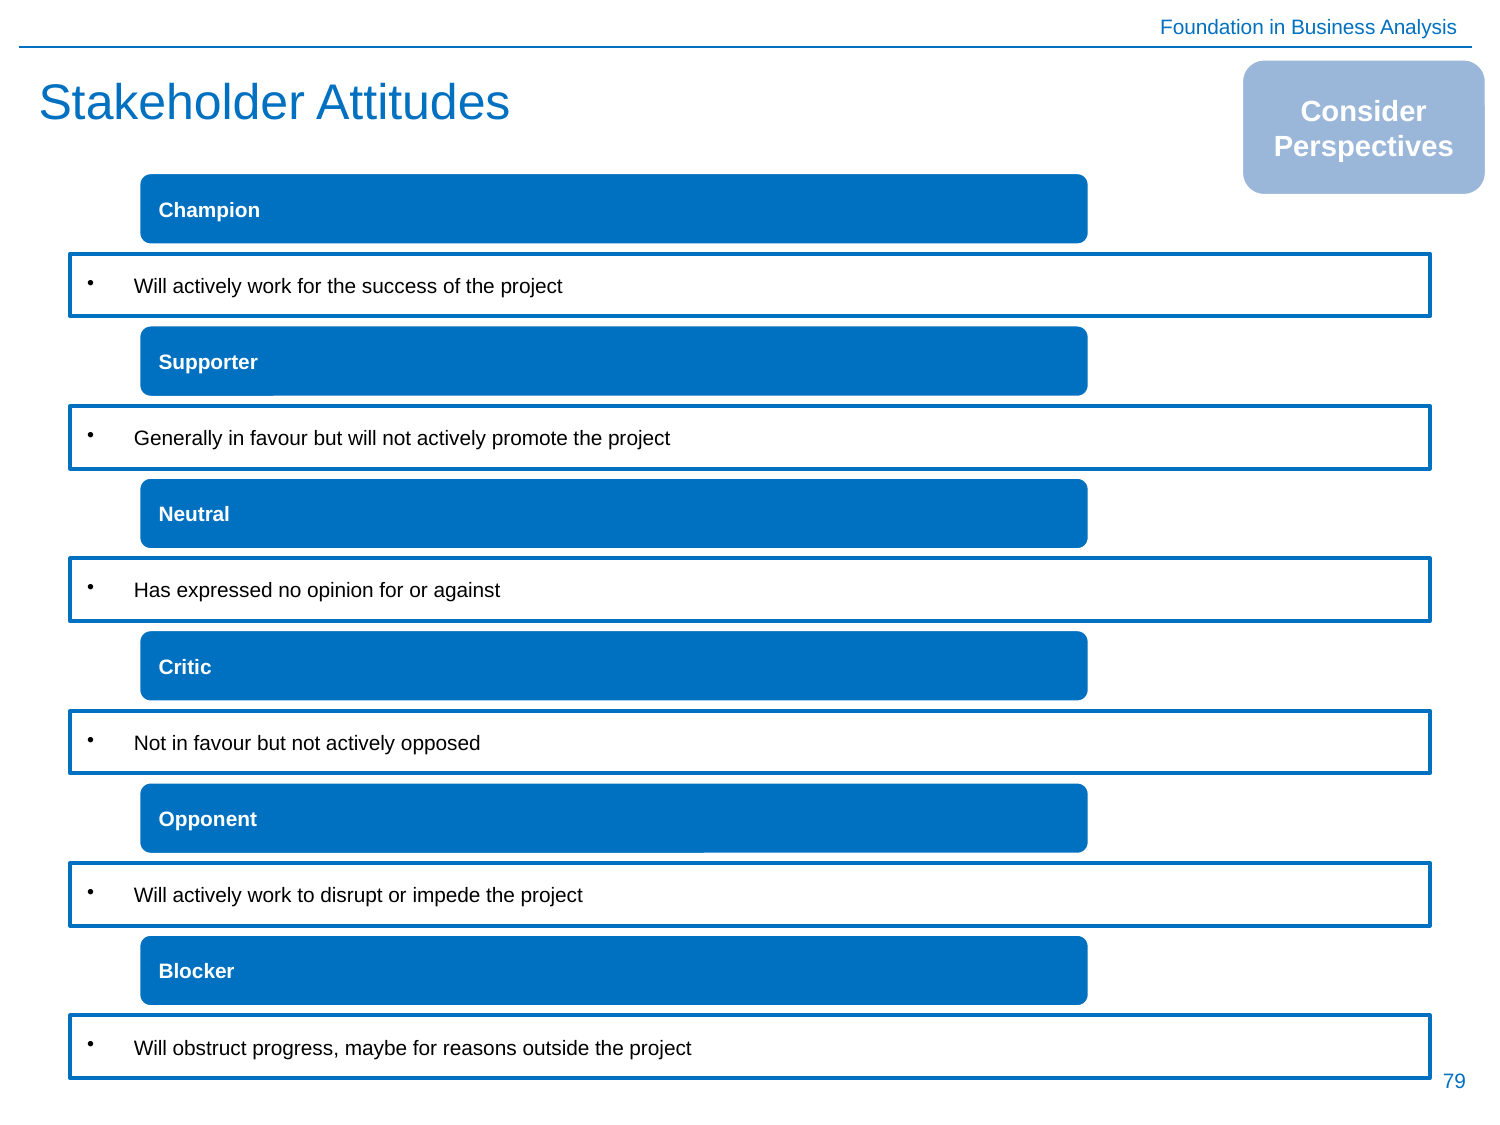

# Stakeholder Attitudes
Consider Perspectives
Champion
Supporter
Neutral
Will actively work for the success of the project
Generally in favour but will not actively promote the project
Has expressed no opinion for or against
Opponent
Will obstruct progress, maybe for reasons outside the project
Critic
Not in favour but not actively opposed
Will actively work to disrupt or impede the project
Blocker